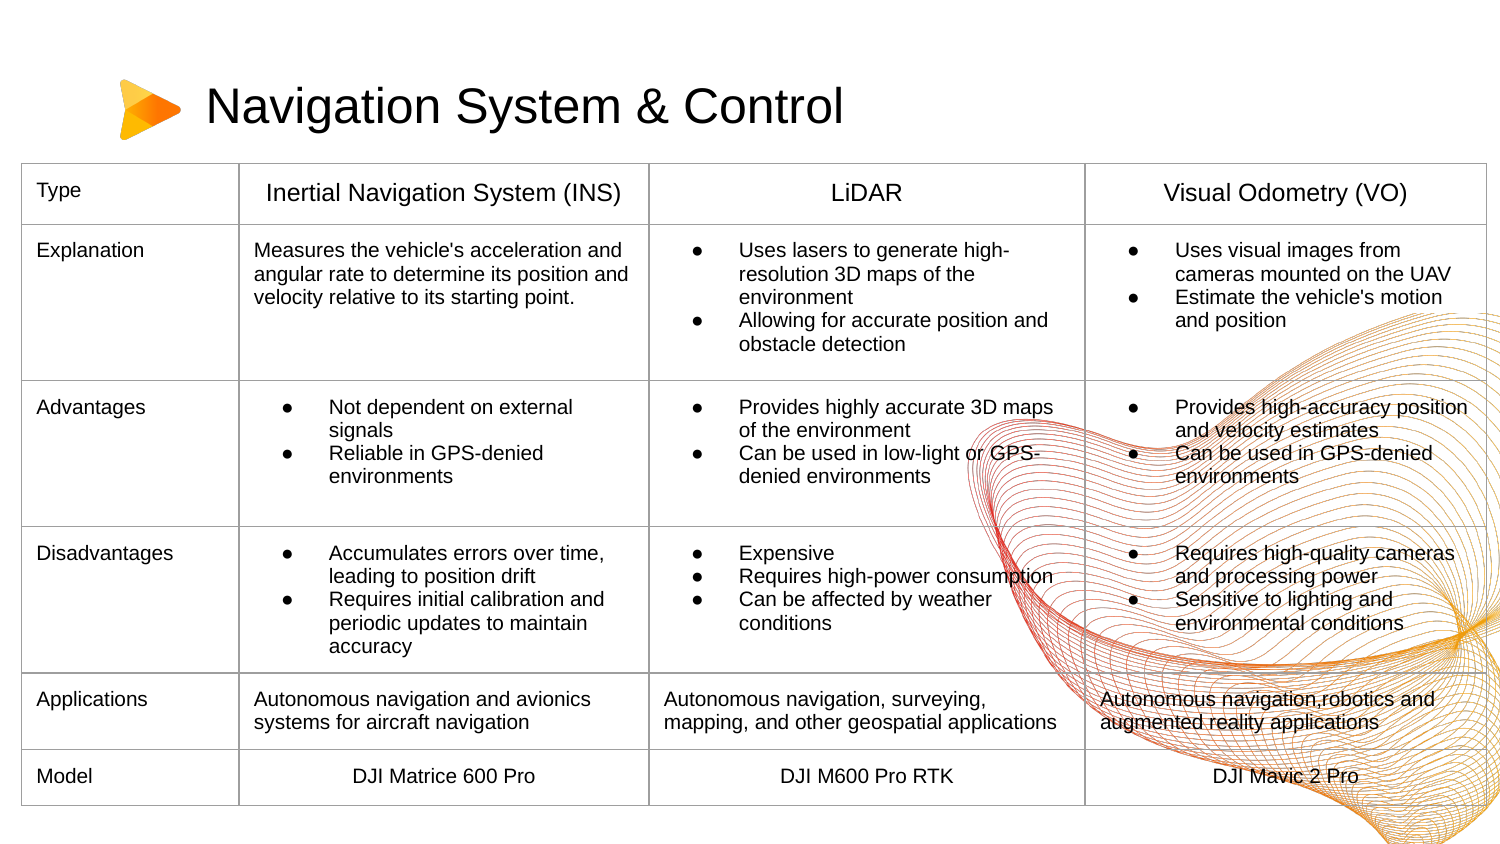

# Navigation System & Control
| Type | Inertial Navigation System (INS) | LiDAR | Visual Odometry (VO) |
| --- | --- | --- | --- |
| Explanation | Measures the vehicle's acceleration and angular rate to determine its position and velocity relative to its starting point. | Uses lasers to generate high-resolution 3D maps of the environment Allowing for accurate position and obstacle detection | Uses visual images from cameras mounted on the UAV Estimate the vehicle's motion and position |
| Advantages | Not dependent on external signals Reliable in GPS-denied environments | Provides highly accurate 3D maps of the environment Can be used in low-light or GPS-denied environments | Provides high-accuracy position and velocity estimates Can be used in GPS-denied environments |
| Disadvantages | Accumulates errors over time, leading to position drift Requires initial calibration and periodic updates to maintain accuracy | Expensive Requires high-power consumption Can be affected by weather conditions | Requires high-quality cameras and processing power Sensitive to lighting and environmental conditions |
| Applications | Autonomous navigation and avionics systems for aircraft navigation | Autonomous navigation, surveying, mapping, and other geospatial applications | Autonomous navigation,robotics and augmented reality applications |
| Model | DJI Matrice 600 Pro | DJI M600 Pro RTK | DJI Mavic 2 Pro |